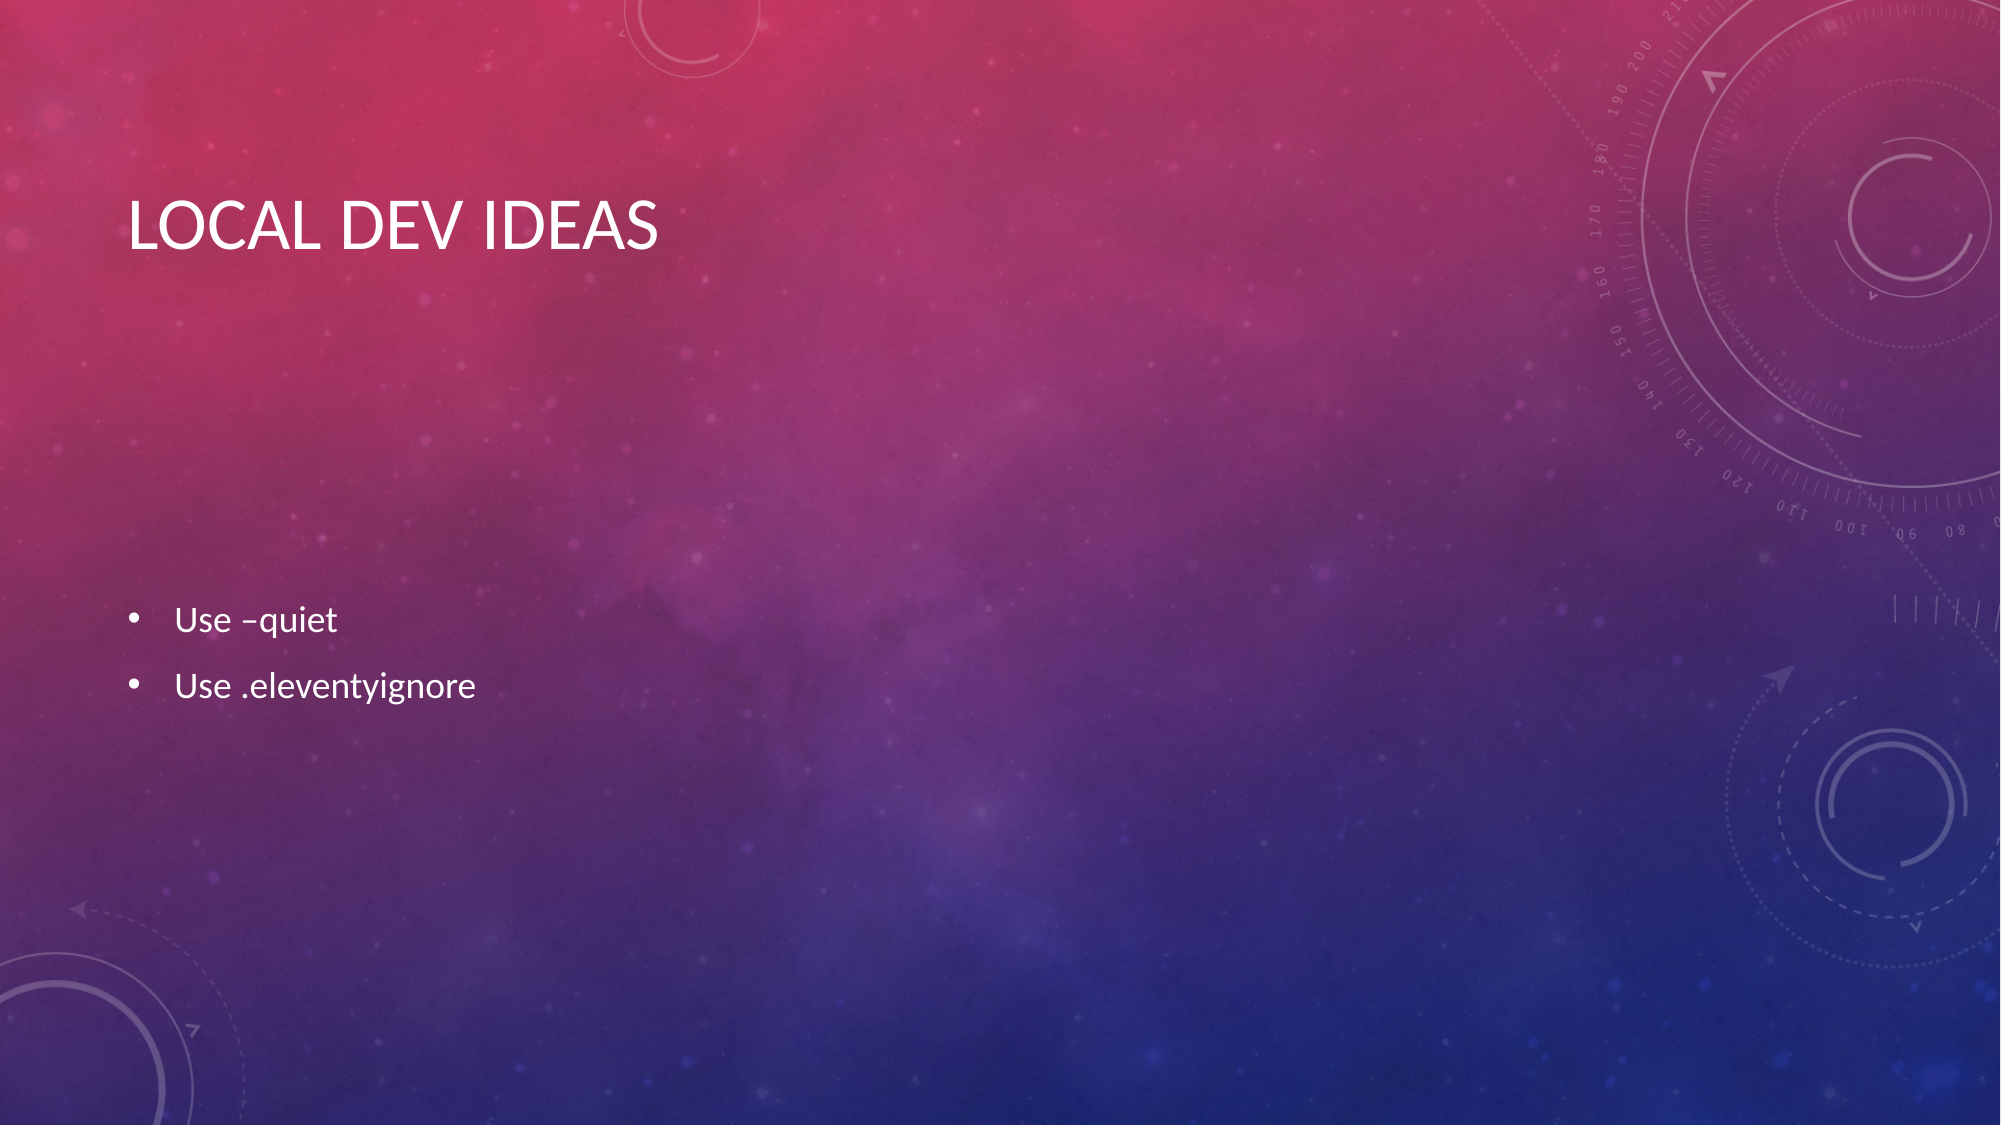

# Local Dev ideas
Use –quiet
Use .eleventyignore